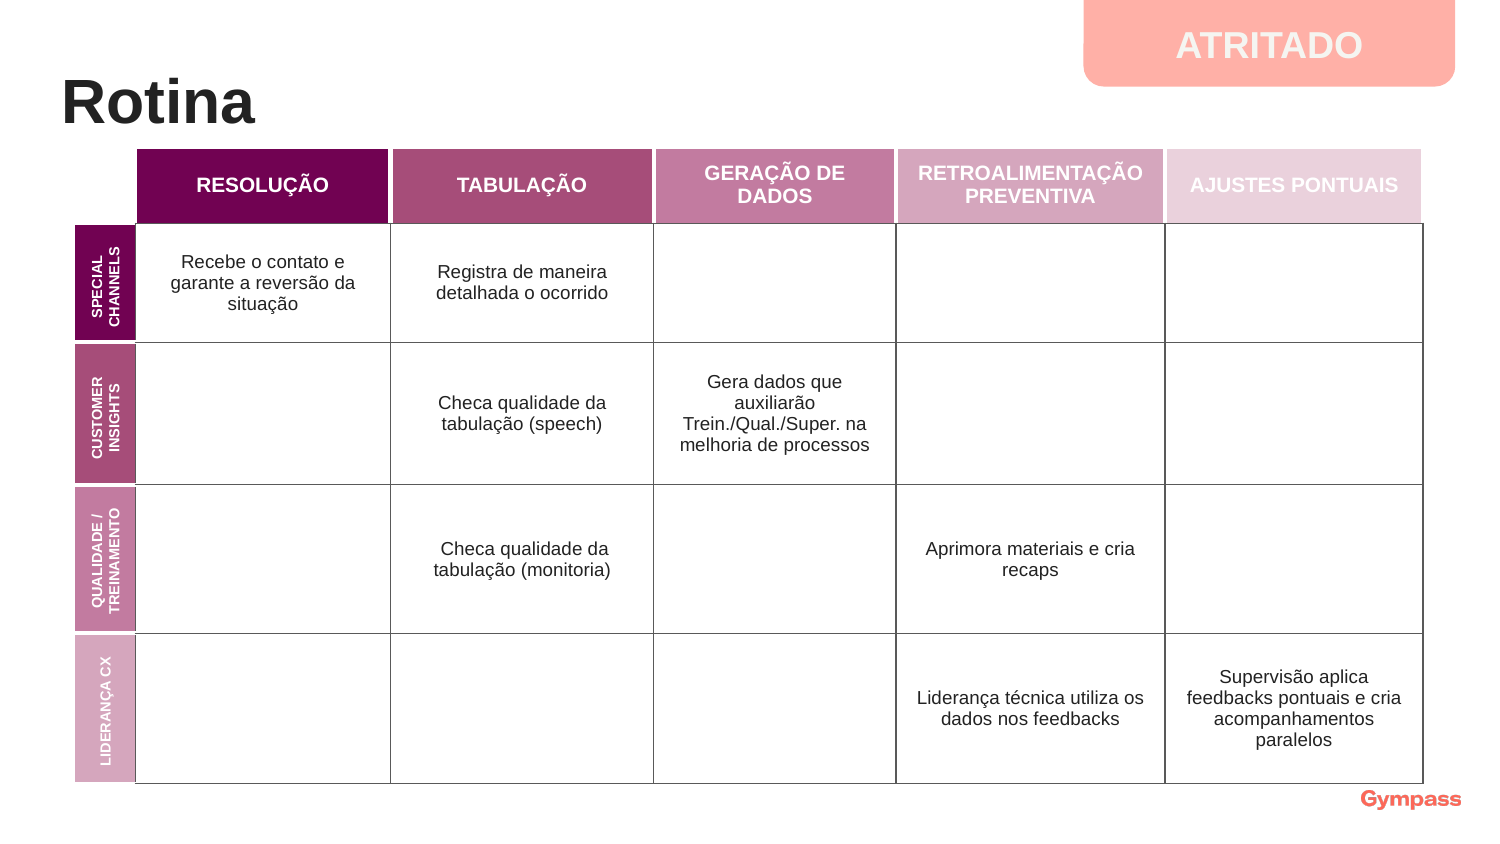

ATRITADO
Rotina
|  | RESOLUÇÃO | TABULAÇÃO | GERAÇÃO DE DADOS | RETROALIMENTAÇÃO PREVENTIVA | AJUSTES PONTUAIS |
| --- | --- | --- | --- | --- | --- |
|  | Recebe o contato e garante a reversão da situação | Registra de maneira detalhada o ocorrido |  |  |  |
|  |  | Checa qualidade da tabulação (speech) | Gera dados que auxiliarão Trein./Qual./Super. na melhoria de processos |  |  |
|  |  | Checa qualidade da tabulação (monitoria) |  | Aprimora materiais e cria recaps |  |
|  |  |  |  | Liderança técnica utiliza os dados nos feedbacks | Supervisão aplica feedbacks pontuais e cria acompanhamentos paralelos |
SPECIAL CHANNELS
CUSTOMER INSIGHTS
QUALIDADE / TREINAMENTO
LIDERANÇA CX